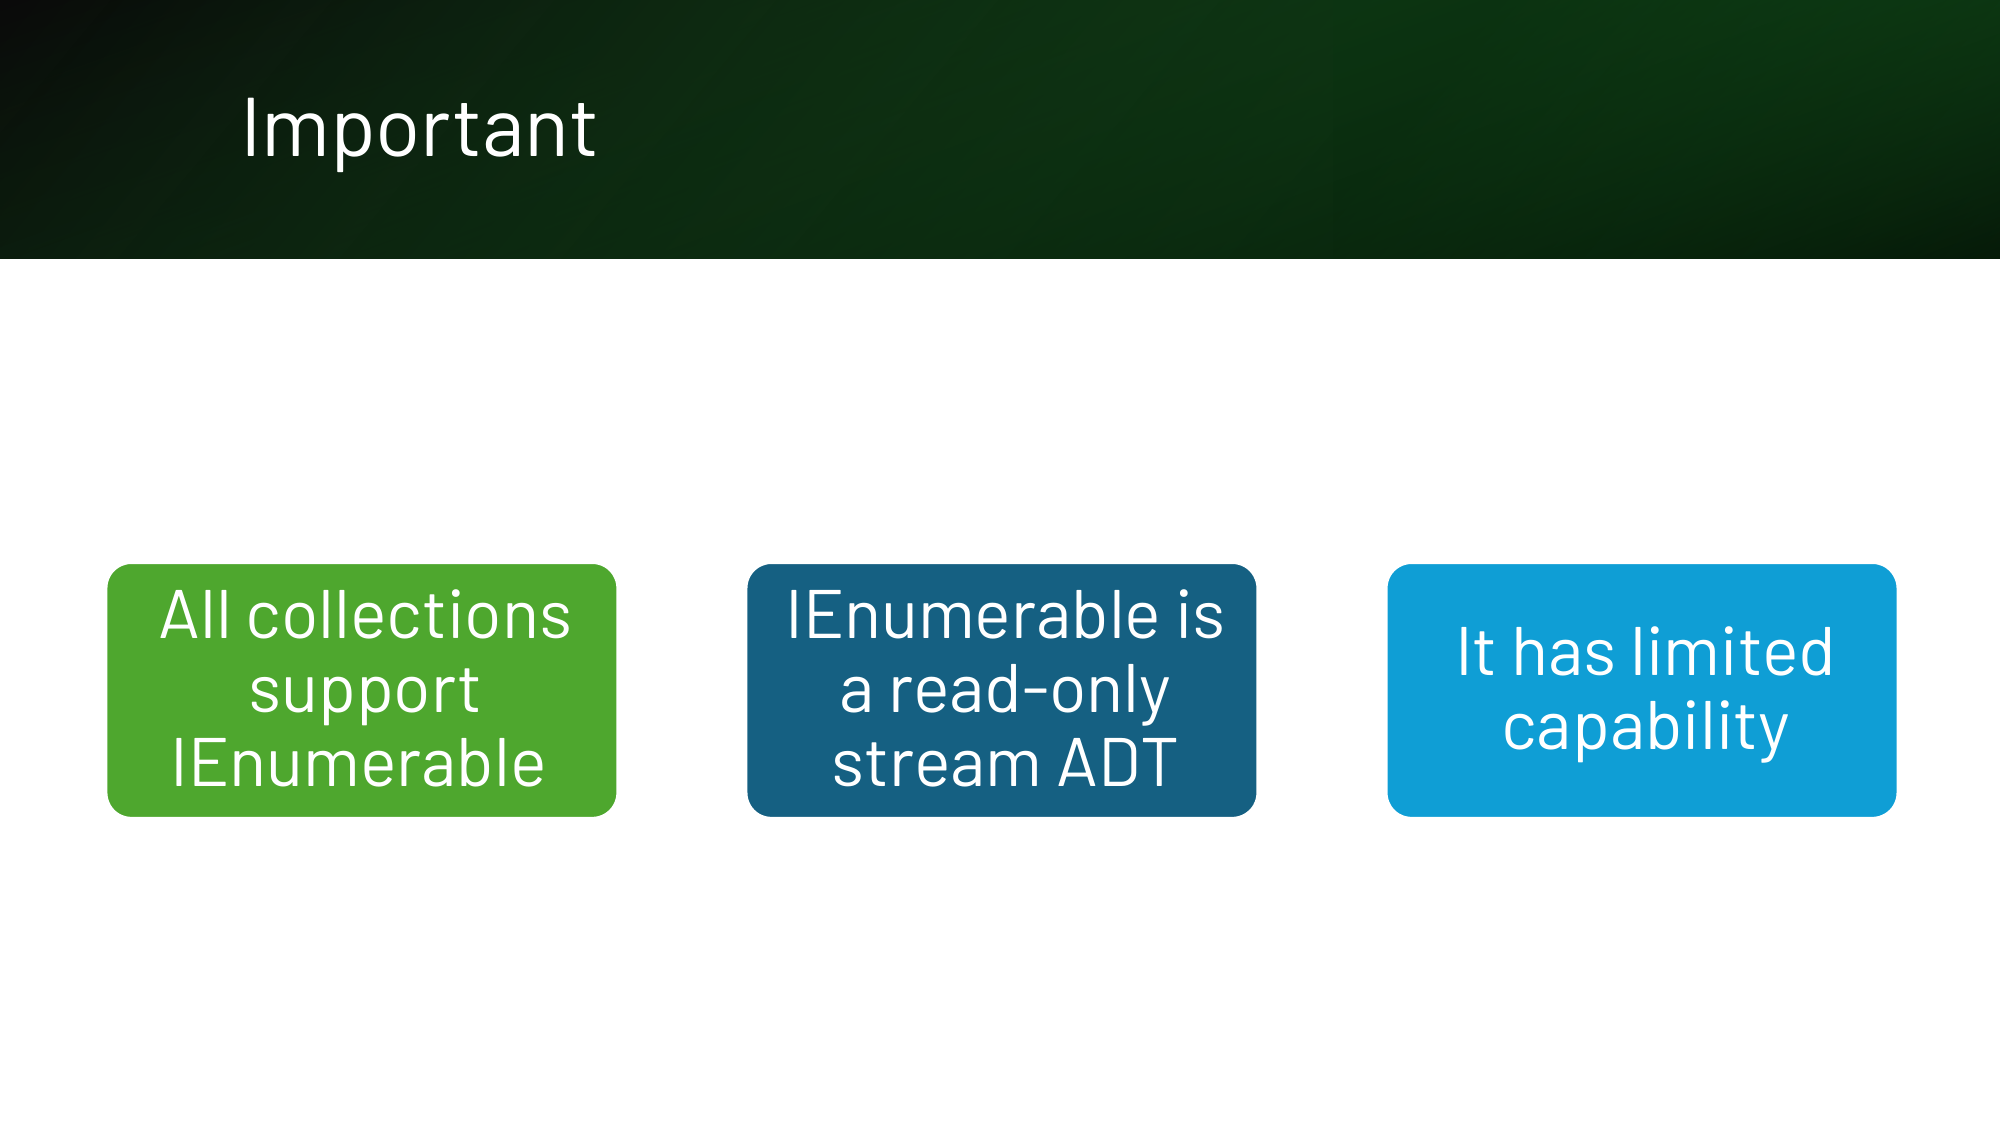

# Important
All collections support IEnumerable
IEnumerable is a read-only stream ADT
It has limited capability